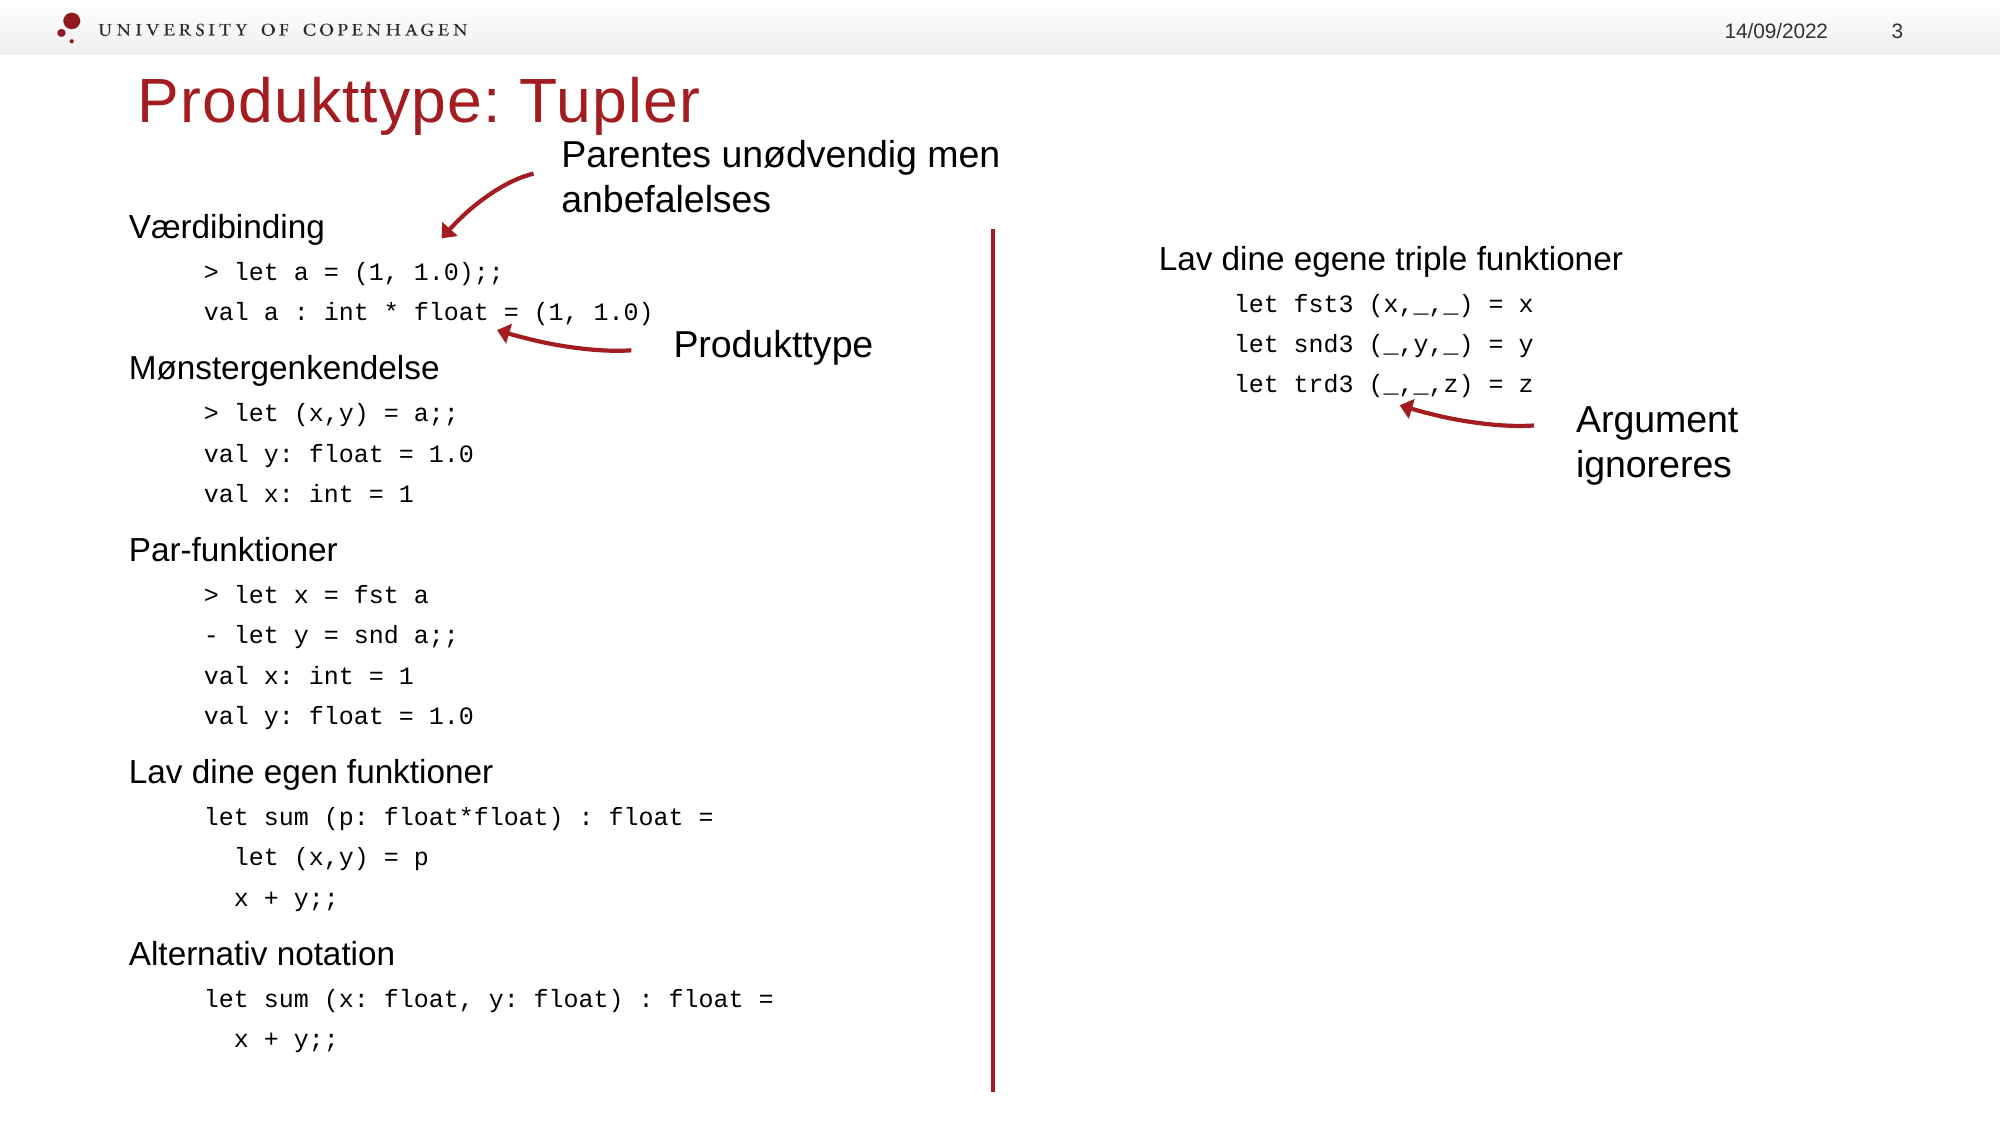

14/09/2022
3
Produkttype: Tupler
Parentes unødvendig men anbefalelses
Værdibinding
> let a = (1, 1.0);;
val a : int * float = (1, 1.0)
Mønstergenkendelse
> let (x,y) = a;;
val y: float = 1.0
val x: int = 1
Par-funktioner
> let x = fst a
- let y = snd a;;
val x: int = 1
val y: float = 1.0
Lav dine egen funktioner
let sum (p: float*float) : float =
  let (x,y) = p
  x + y;;
Alternativ notation
let sum (x: float, y: float) : float =
  x + y;;

Lav dine egene triple funktioner
let fst3 (x,_,_) = x
let snd3 (_,y,_) = y
let trd3 (_,_,z) = z

Produkttype
Argument ignoreres